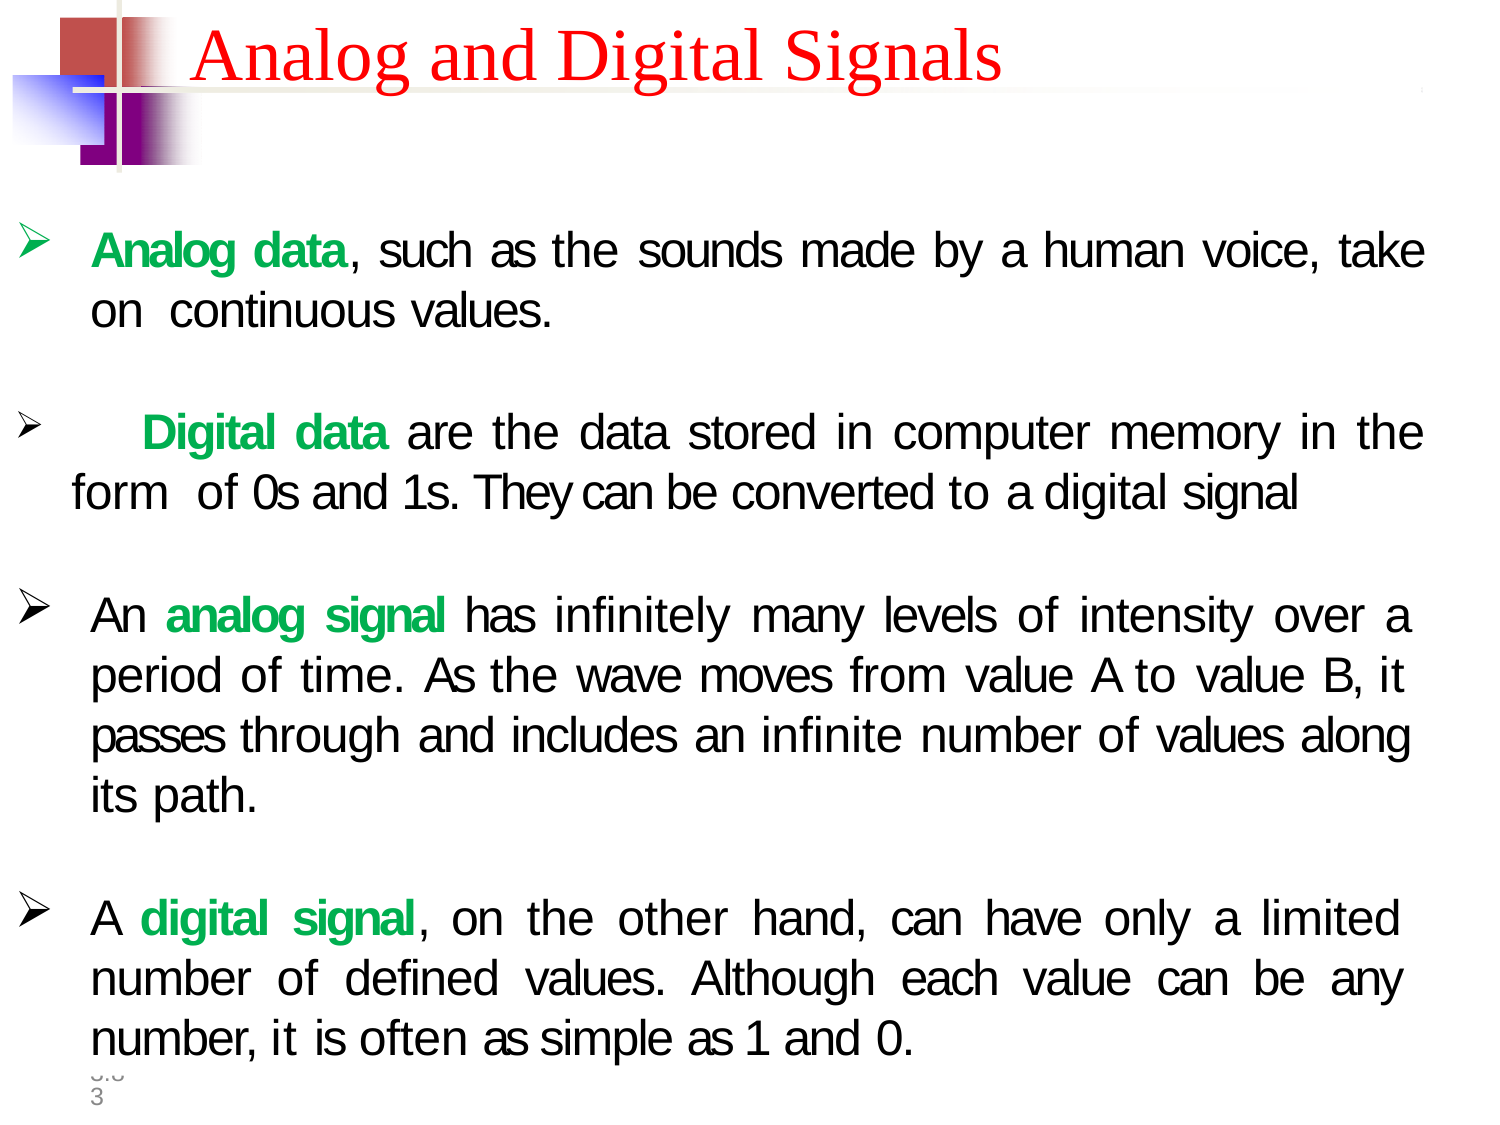

# Analog and Digital Signals

Analog data, such as the sounds made by a human voice, take on  continuous values.

	Digital data are the data stored in computer memory in the form  of 0s and 1s. They can be converted to a digital signal

An analog signal has infinitely many levels of intensity over a  period of time. As the wave moves from value A to value B, it  passes through and includes an infinite number of values along  its path.

A digital signal, on the other hand, can have only a limited  number of defined values. Although each value can be any  number, it is often as simple as 1 and 0.
3.83